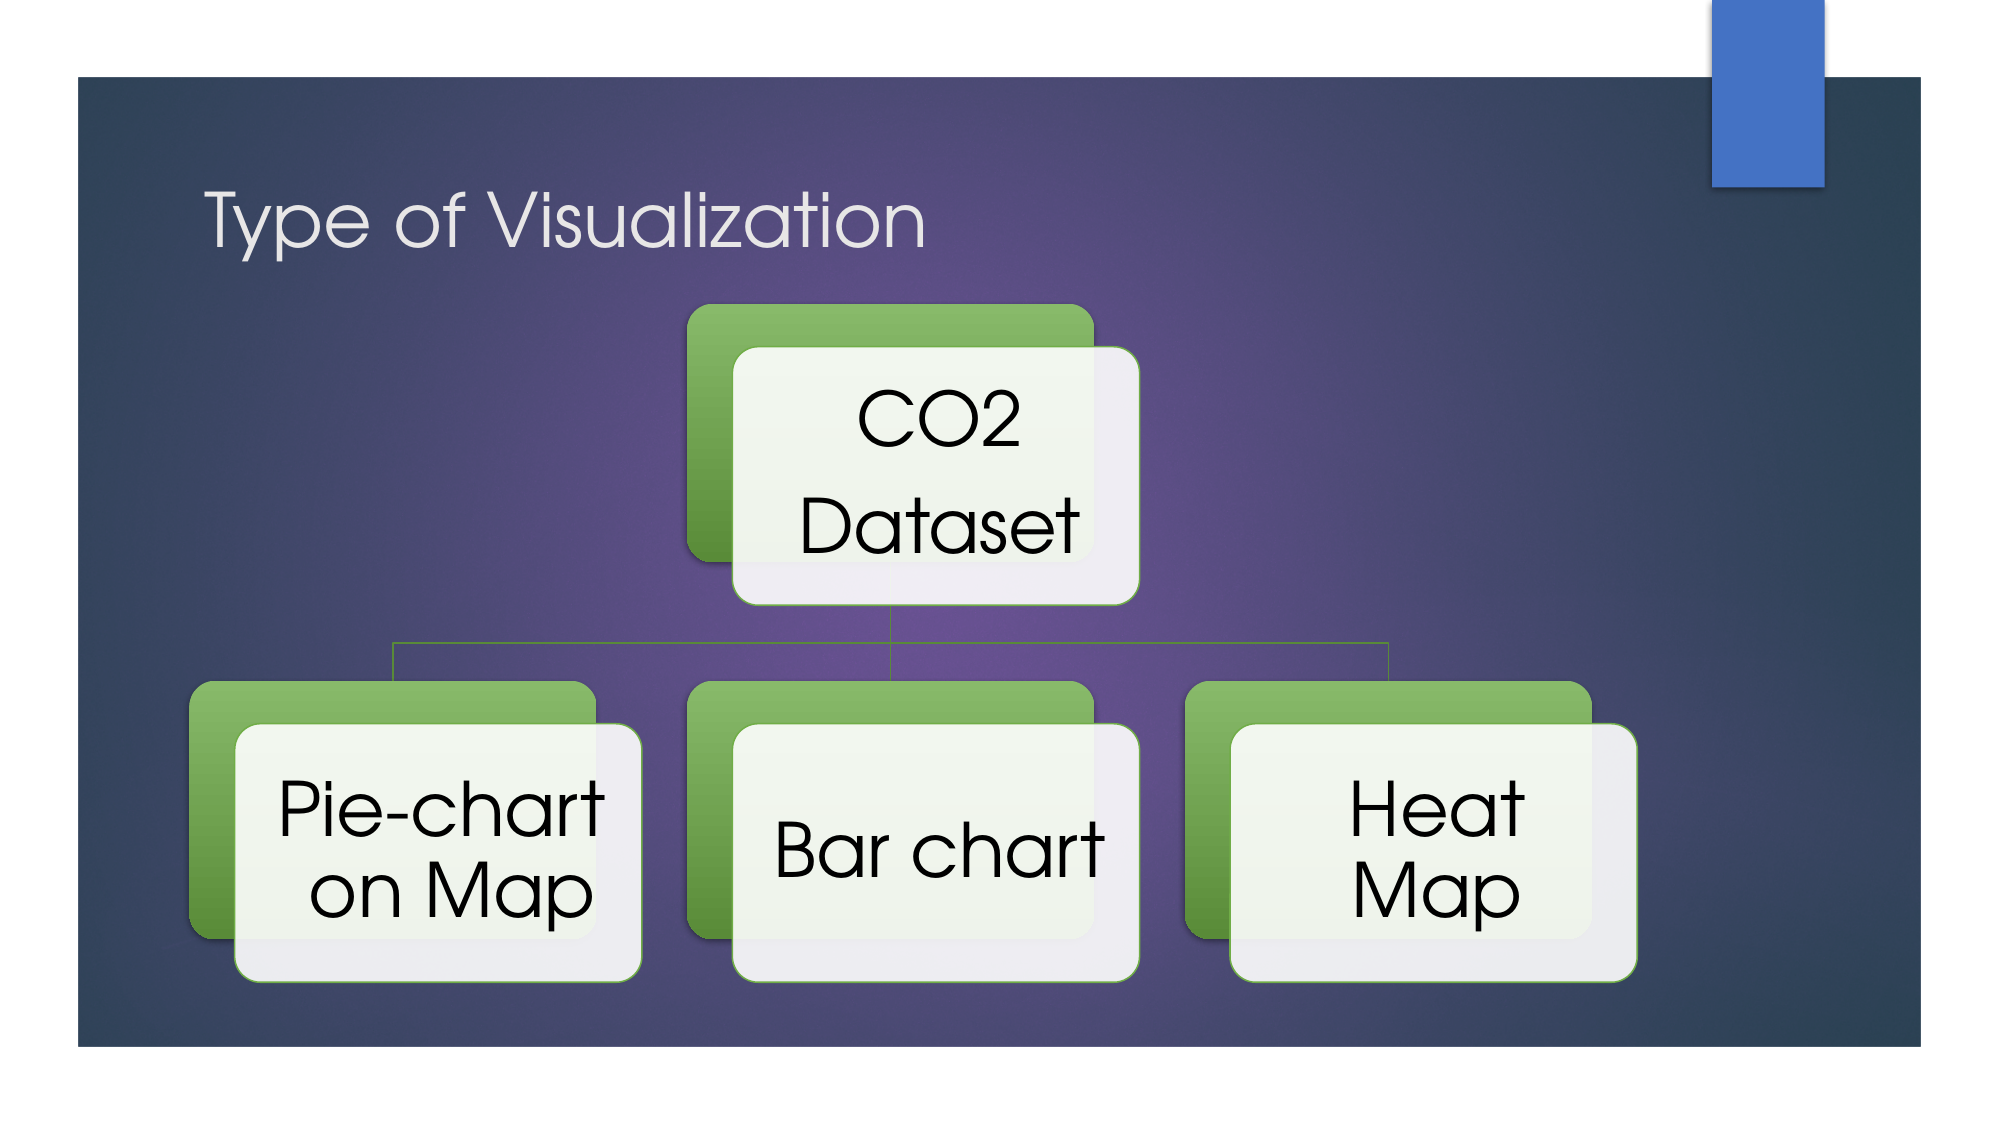

# Type of Visualization
CO2
Dataset
Pie-chart  on Map
Bar chart
Heat Map